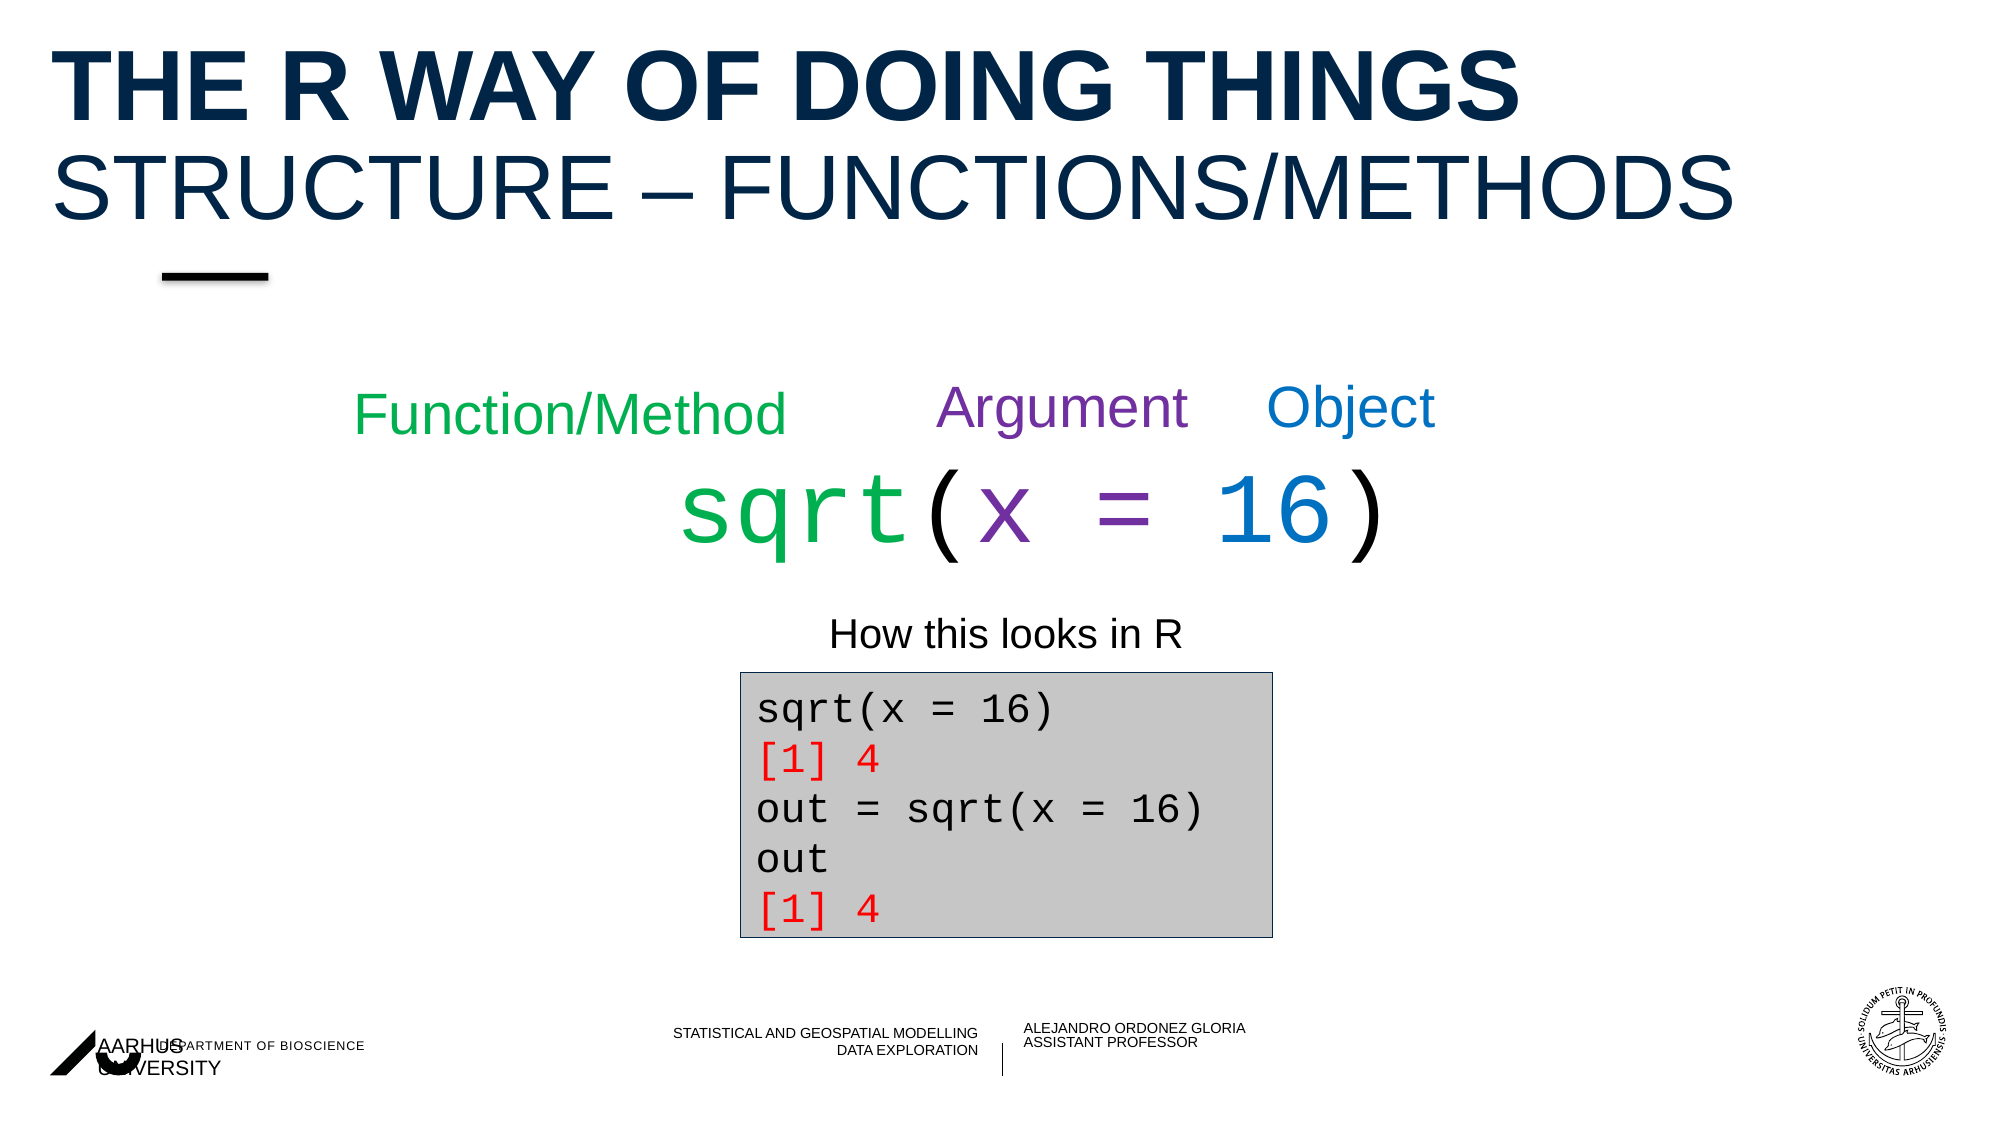

# The R way of doing things structure – functions/methods
Argument
Object
Function/Method
sqrt(x = 16)
How this looks in R
sqrt(x = 16)
[1] 4
out = sqrt(x = 16)
out
[1] 4
21/07/202227/08/2018